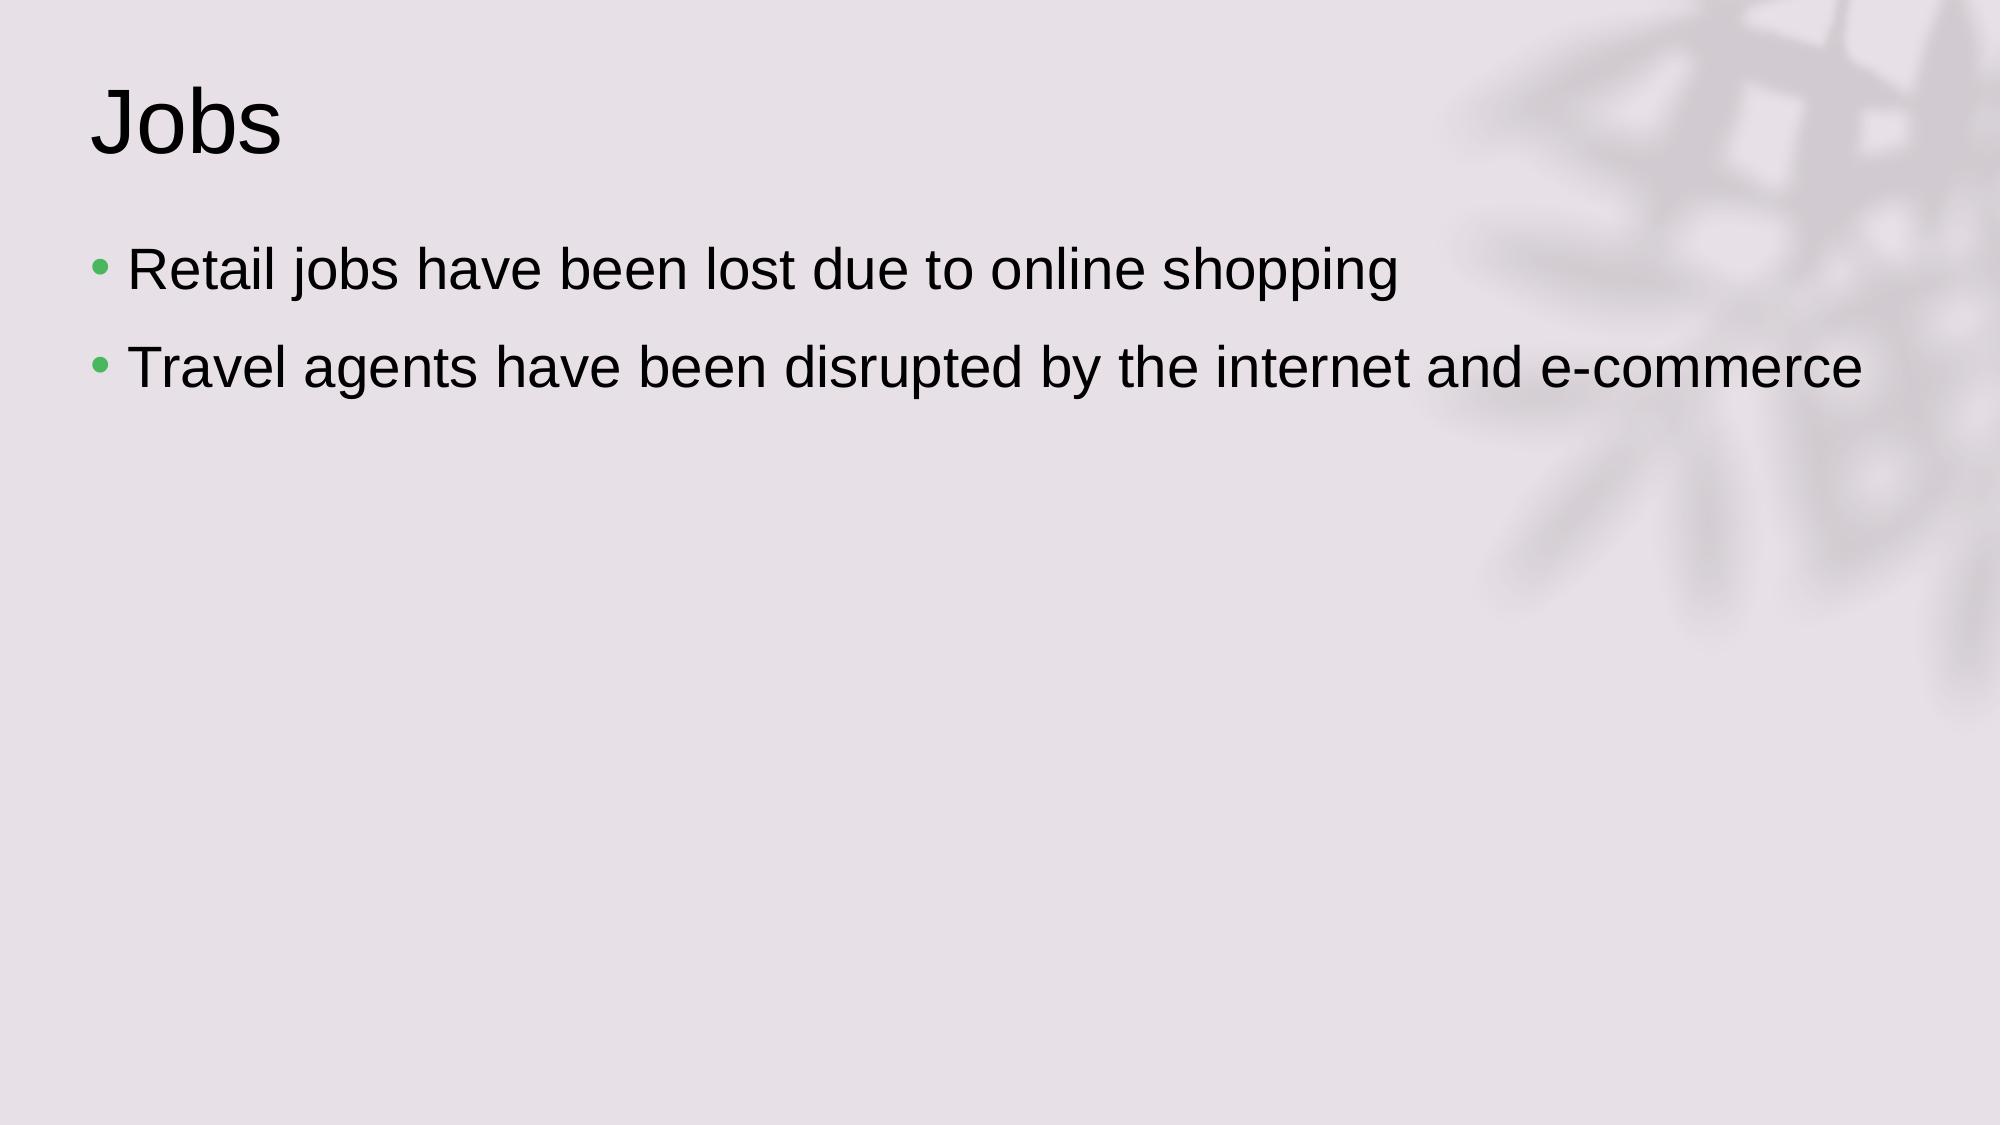

# Jobs
Retail jobs have been lost due to online shopping
Travel agents have been disrupted by the internet and e-commerce